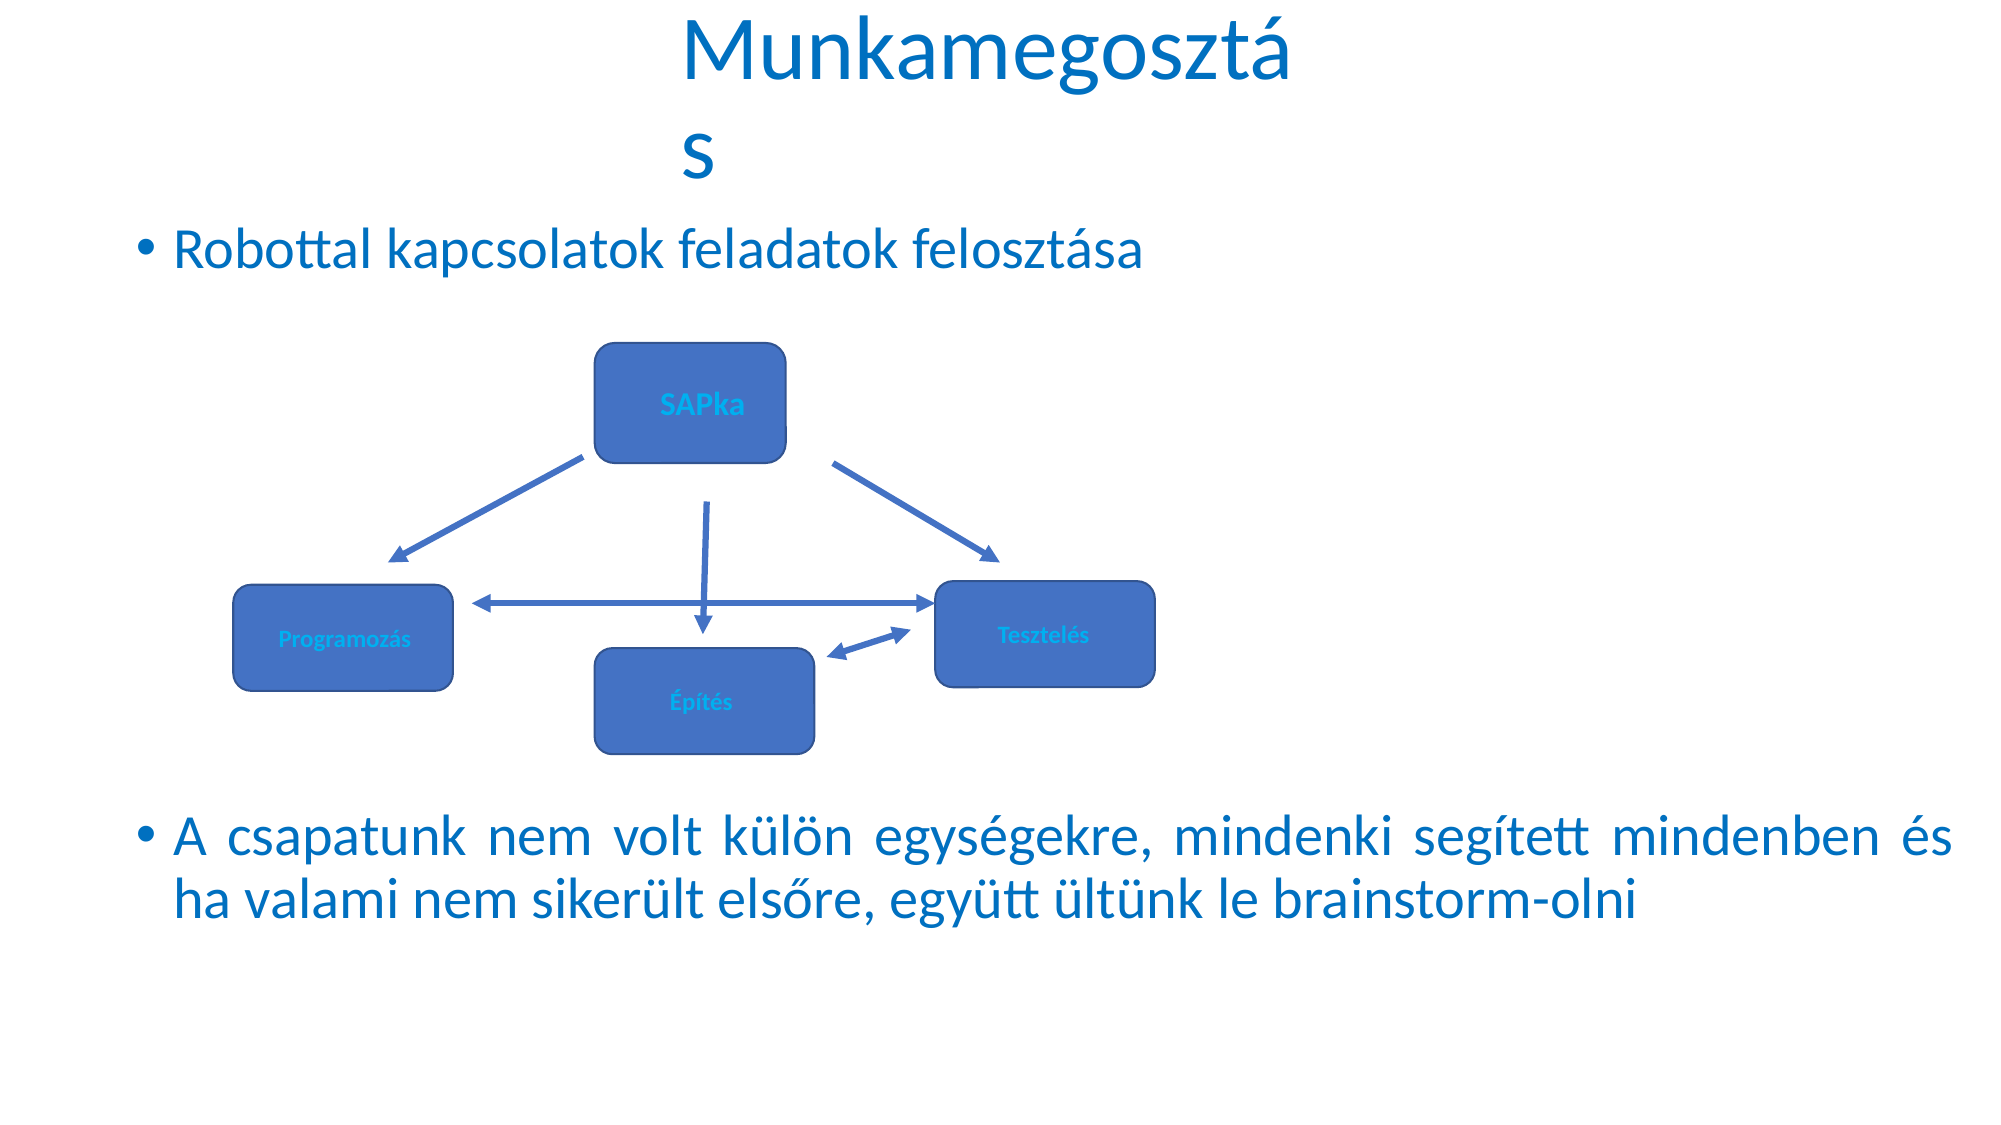

# Munkamegosztás
Robottal kapcsolatok feladatok felosztása

A csapatunk nem volt külön egységekre, mindenki segített mindenben és ha valami nem sikerült elsőre, együtt ültünk le brainstorm-olni

SAPka

Tesztelés
Programozás

Építés